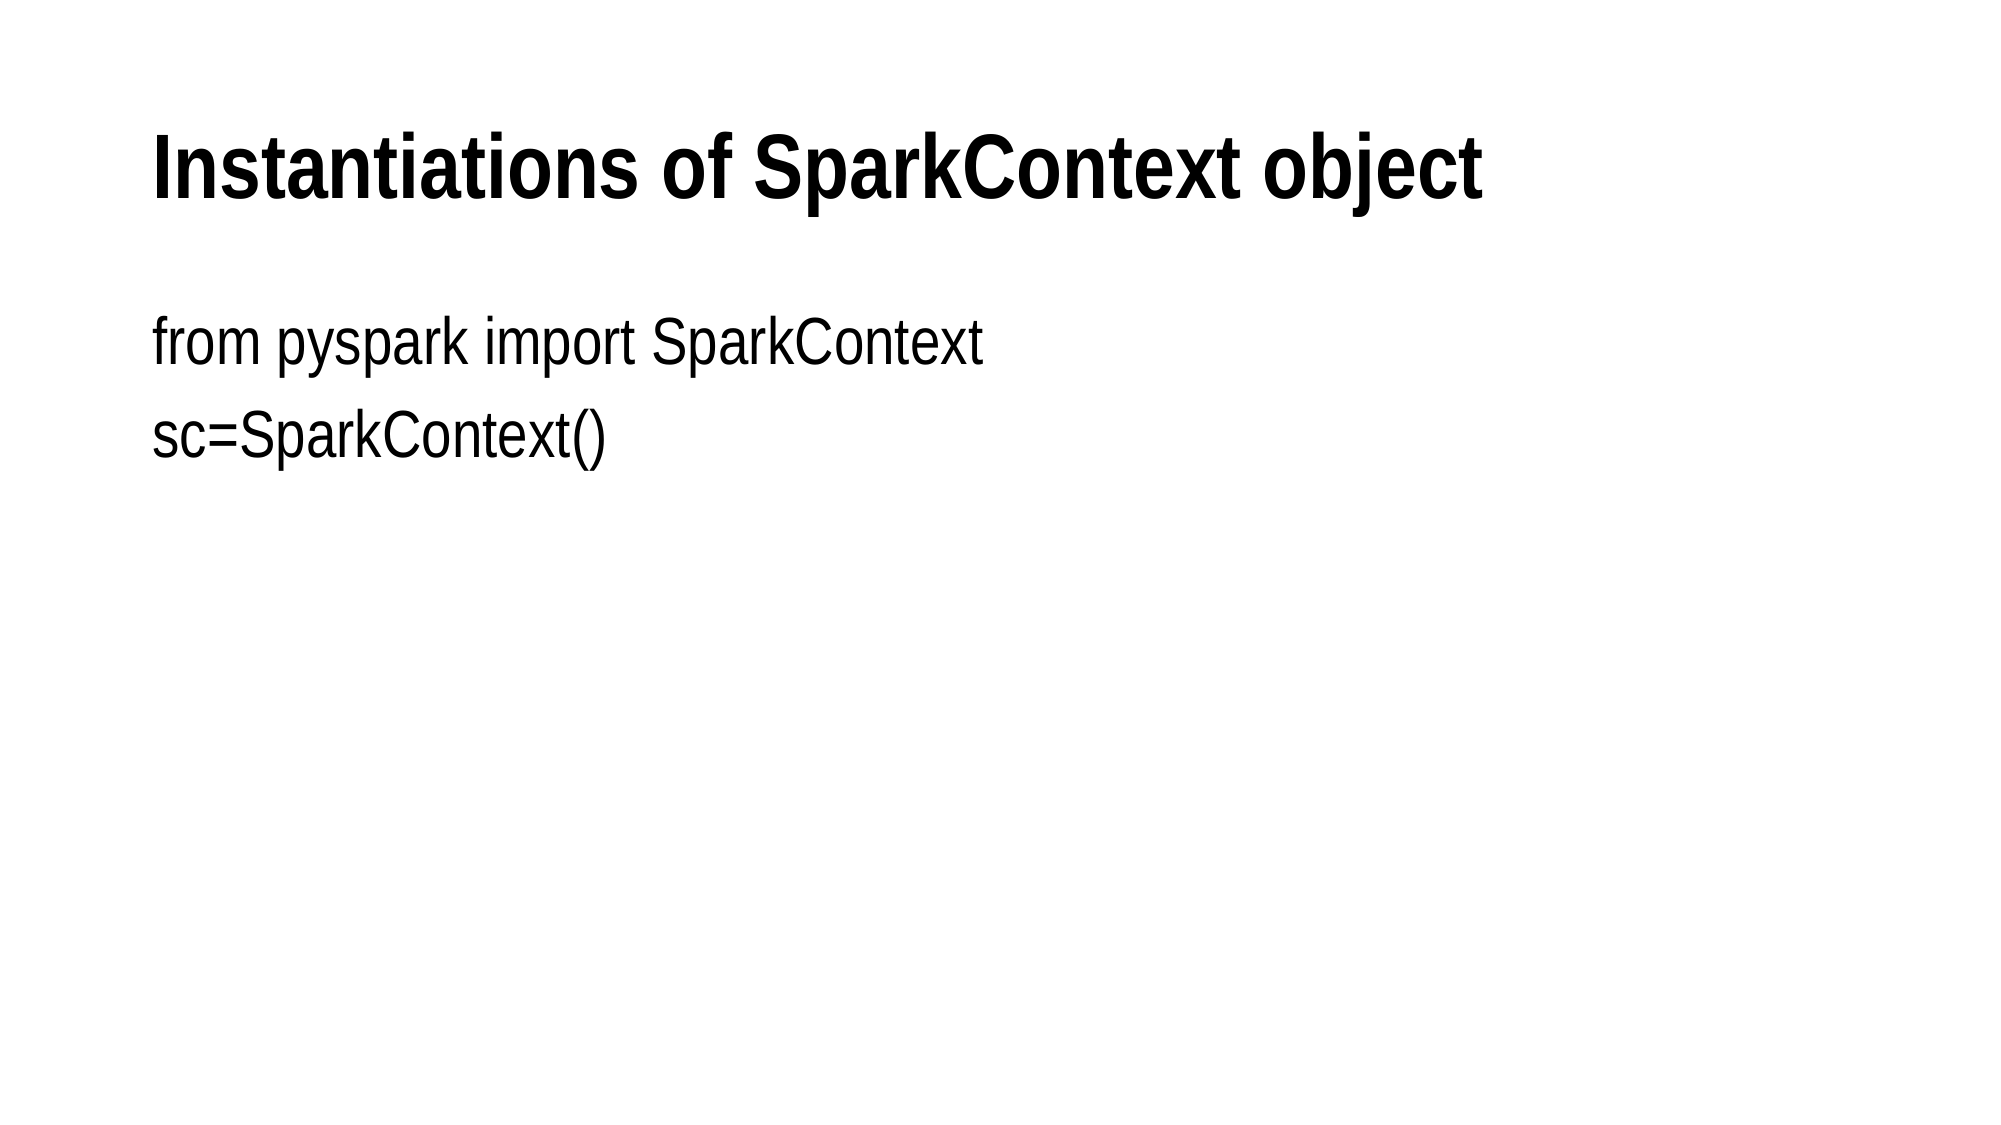

# Instantiations of SparkContext object
from pyspark import SparkContext
sc=SparkContext()